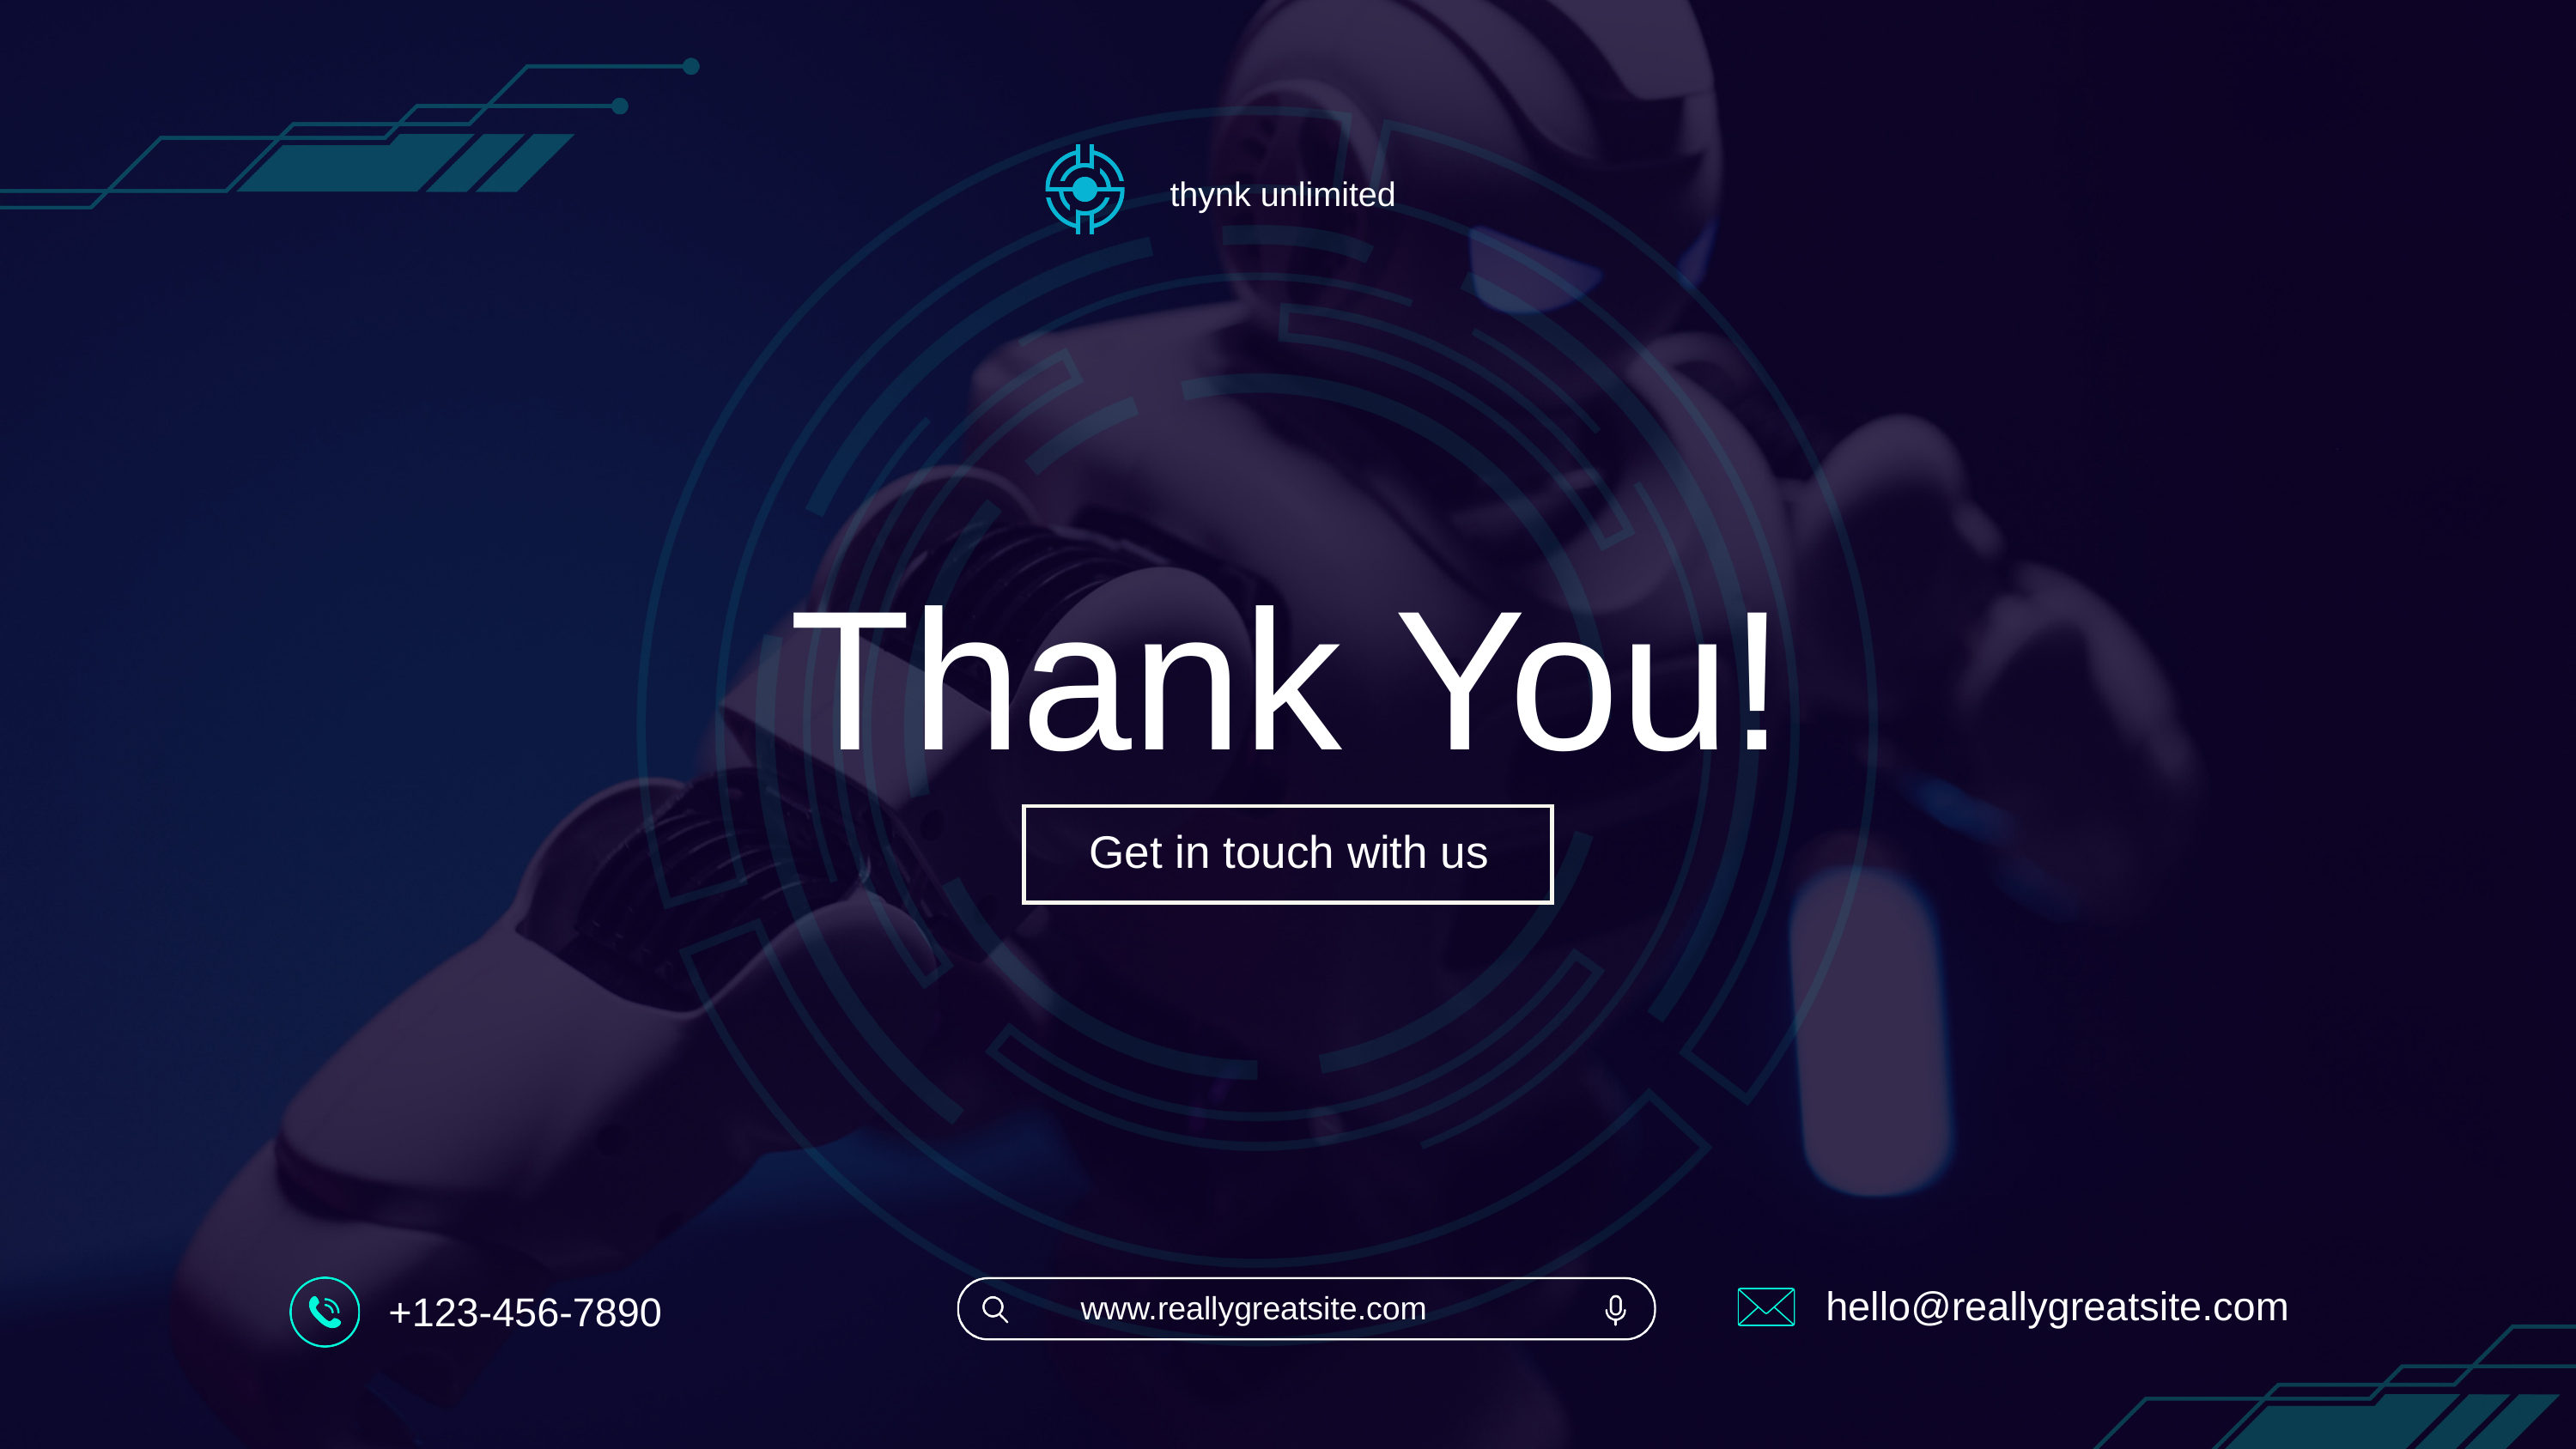

thynk unlimited
Thank You!

Get in touch with us

www.reallygreatsite.com

hello@reallygreatsite.com
+123-456-7890